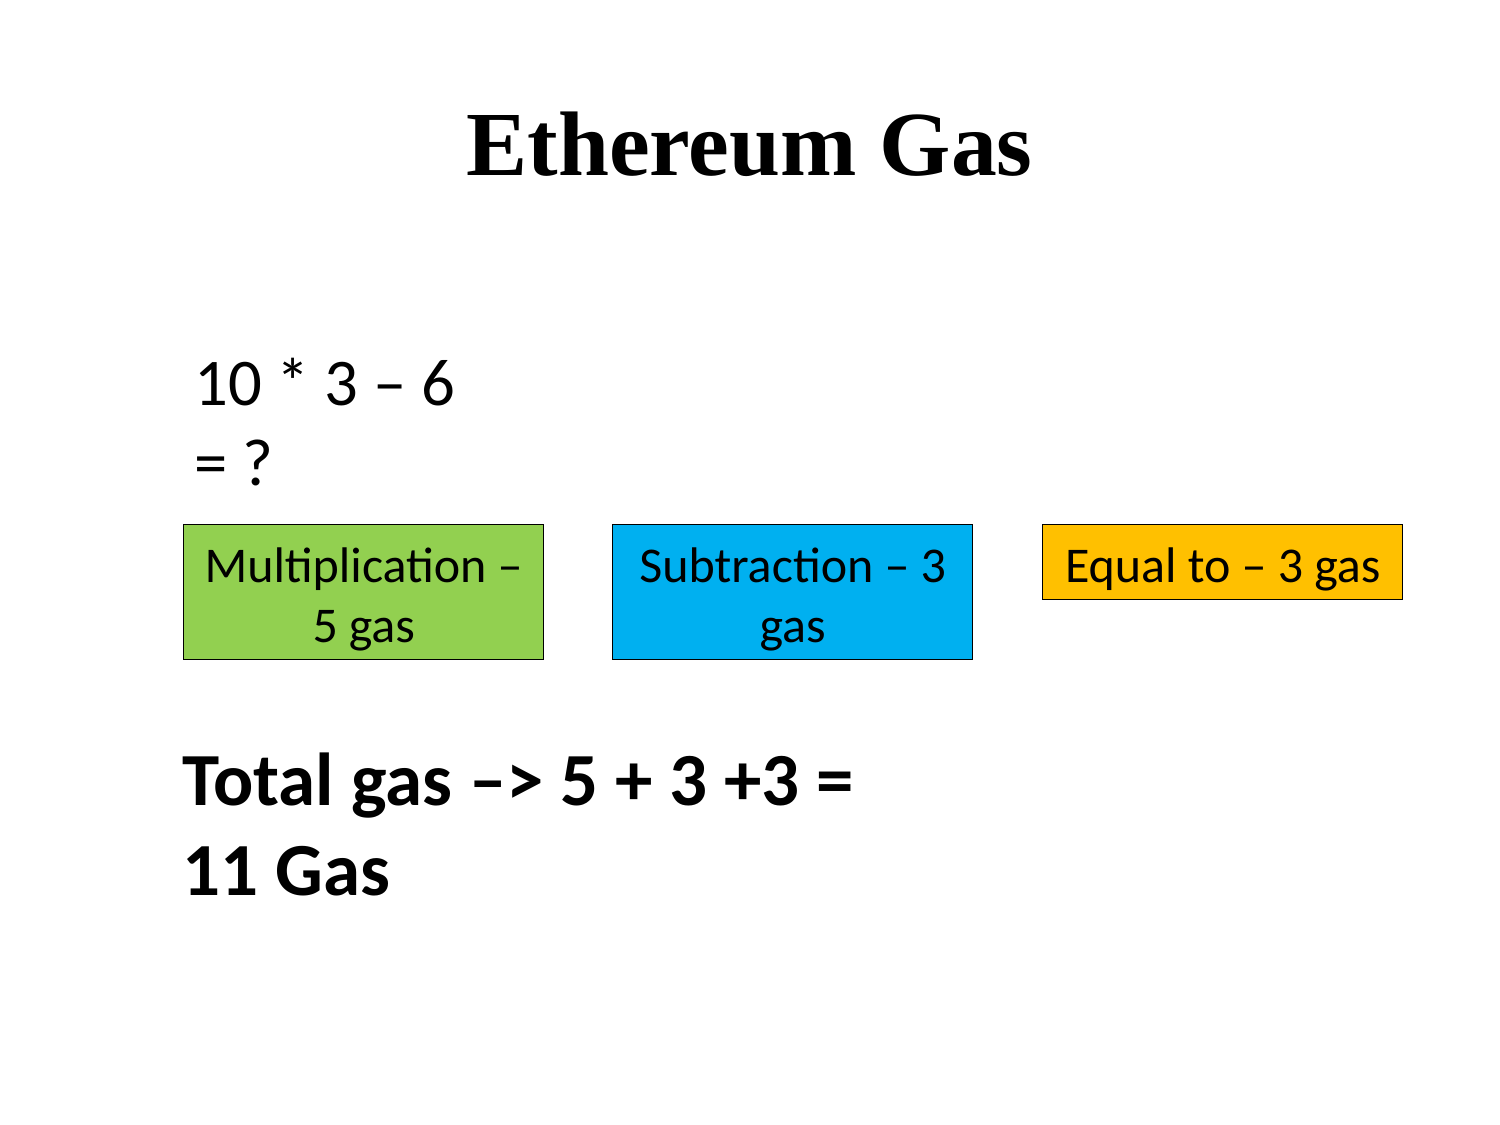

# Ethereum Gas
10 * 3 – 6 = ?
Multiplication – 5 gas
Subtraction – 3 gas
Equal to – 3 gas
Total gas –> 5 + 3 +3 = 11 Gas